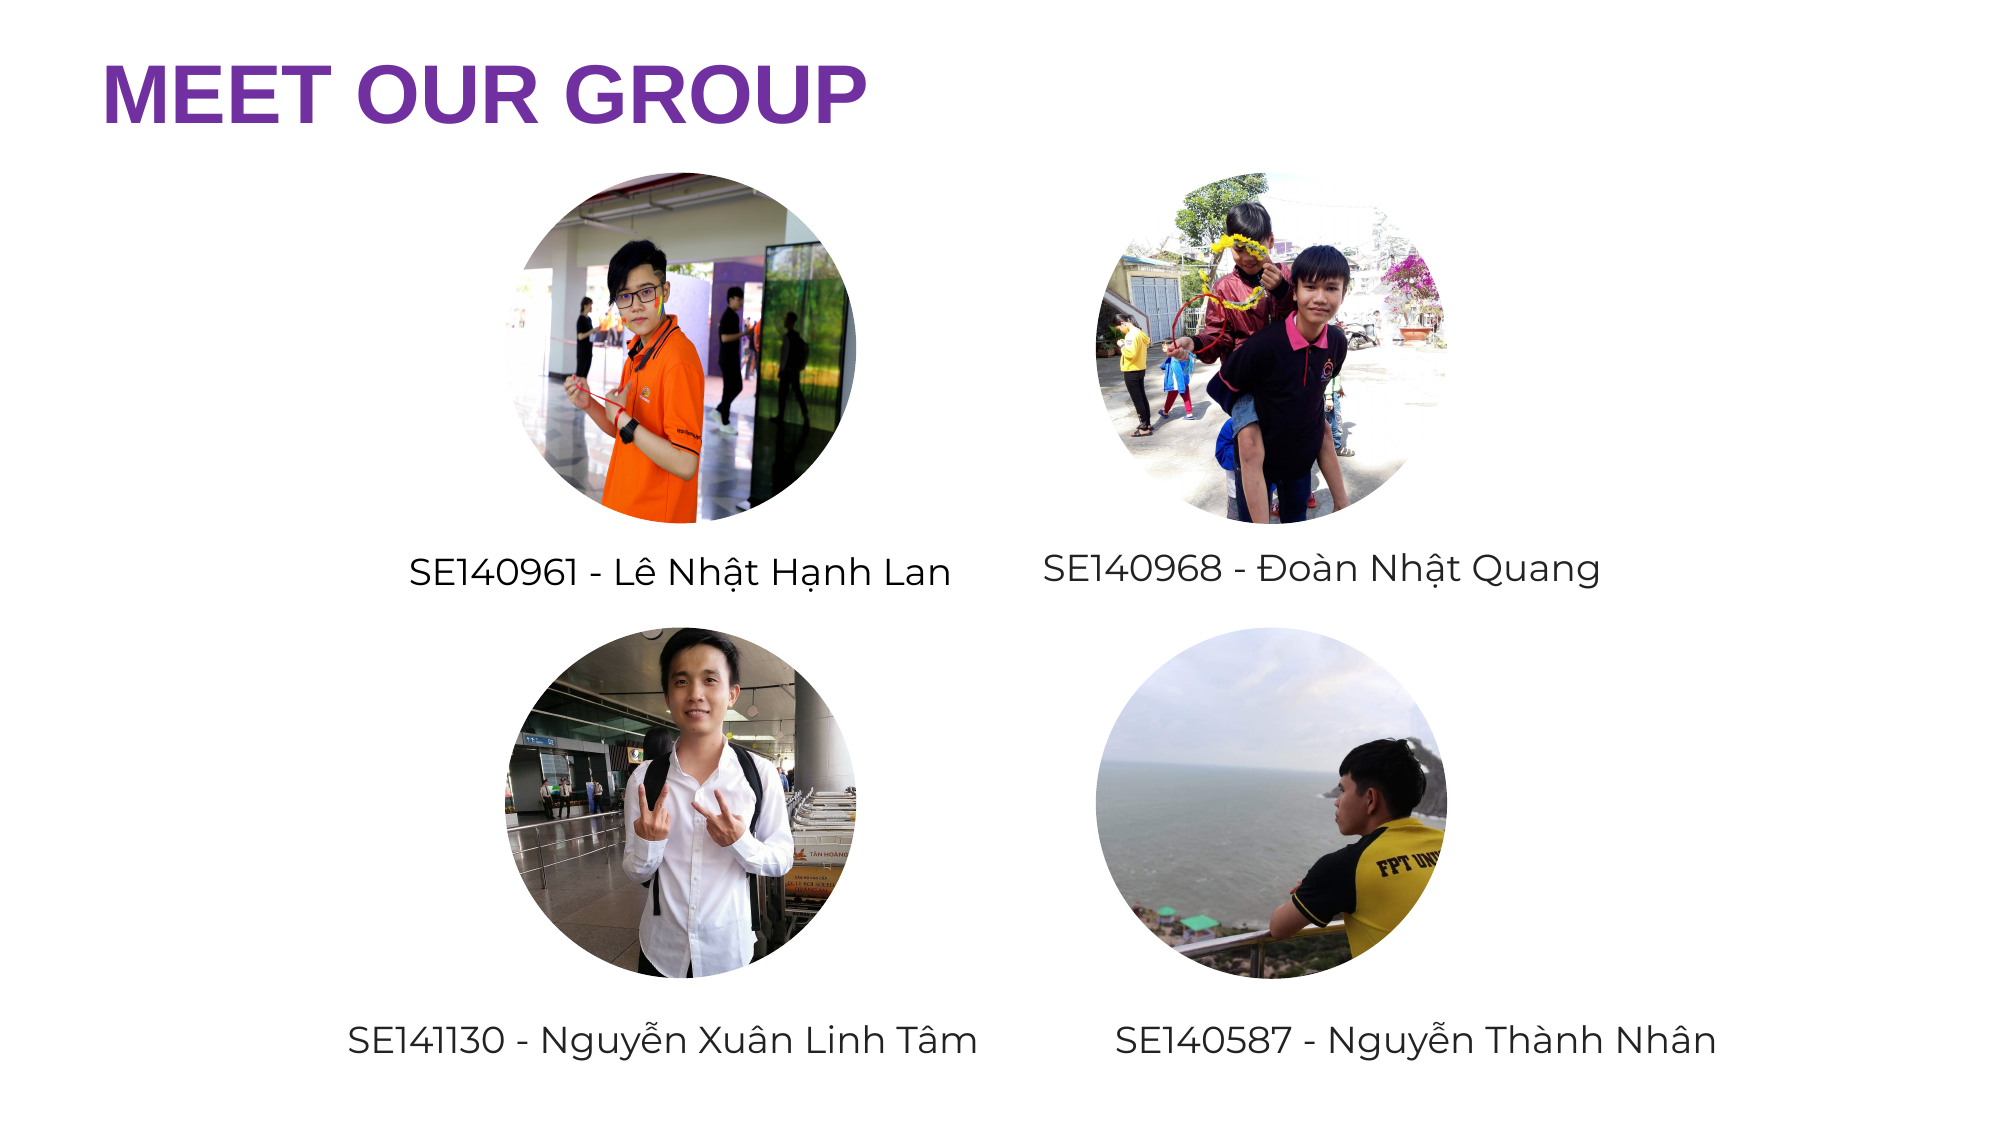

MEET OUR GROUP

SE140968 - Đoàn Nhật Quang
SE140961 - Lê Nhật Hạnh Lan

SE141130 - Nguyễn Xuân Linh Tâm
SE140587 - Nguyễn Thành Nhân